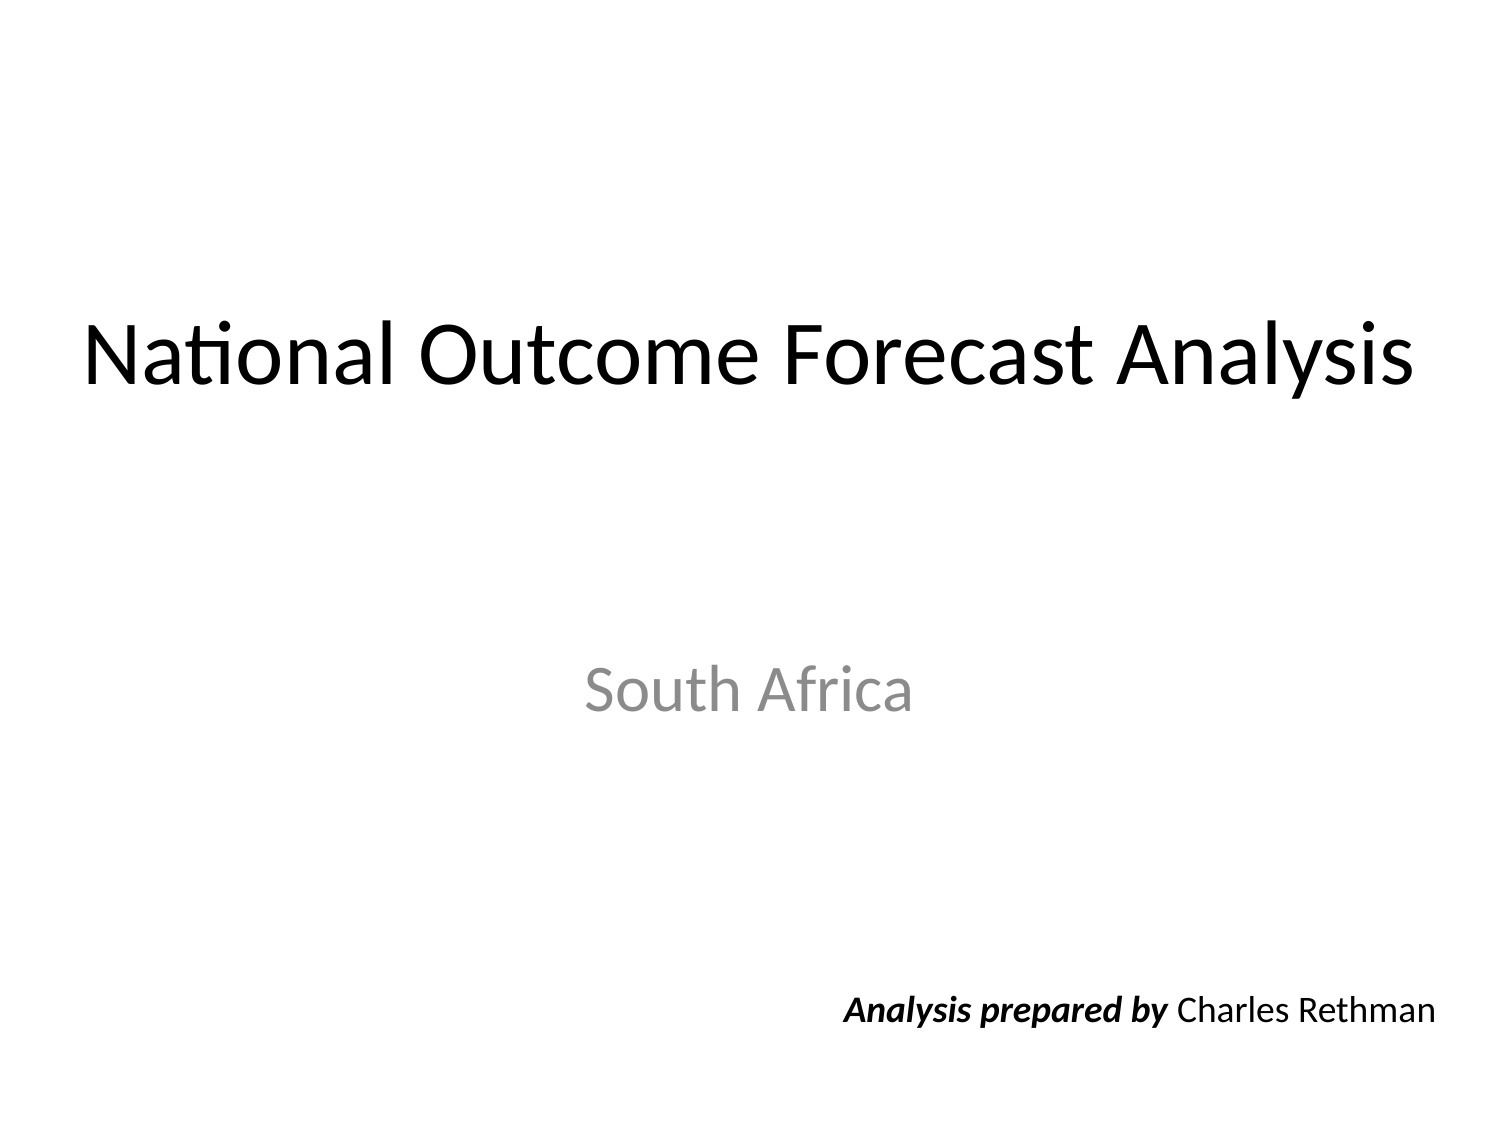

# National Outcome Forecast Analysis
South Africa
Analysis prepared by Charles Rethman